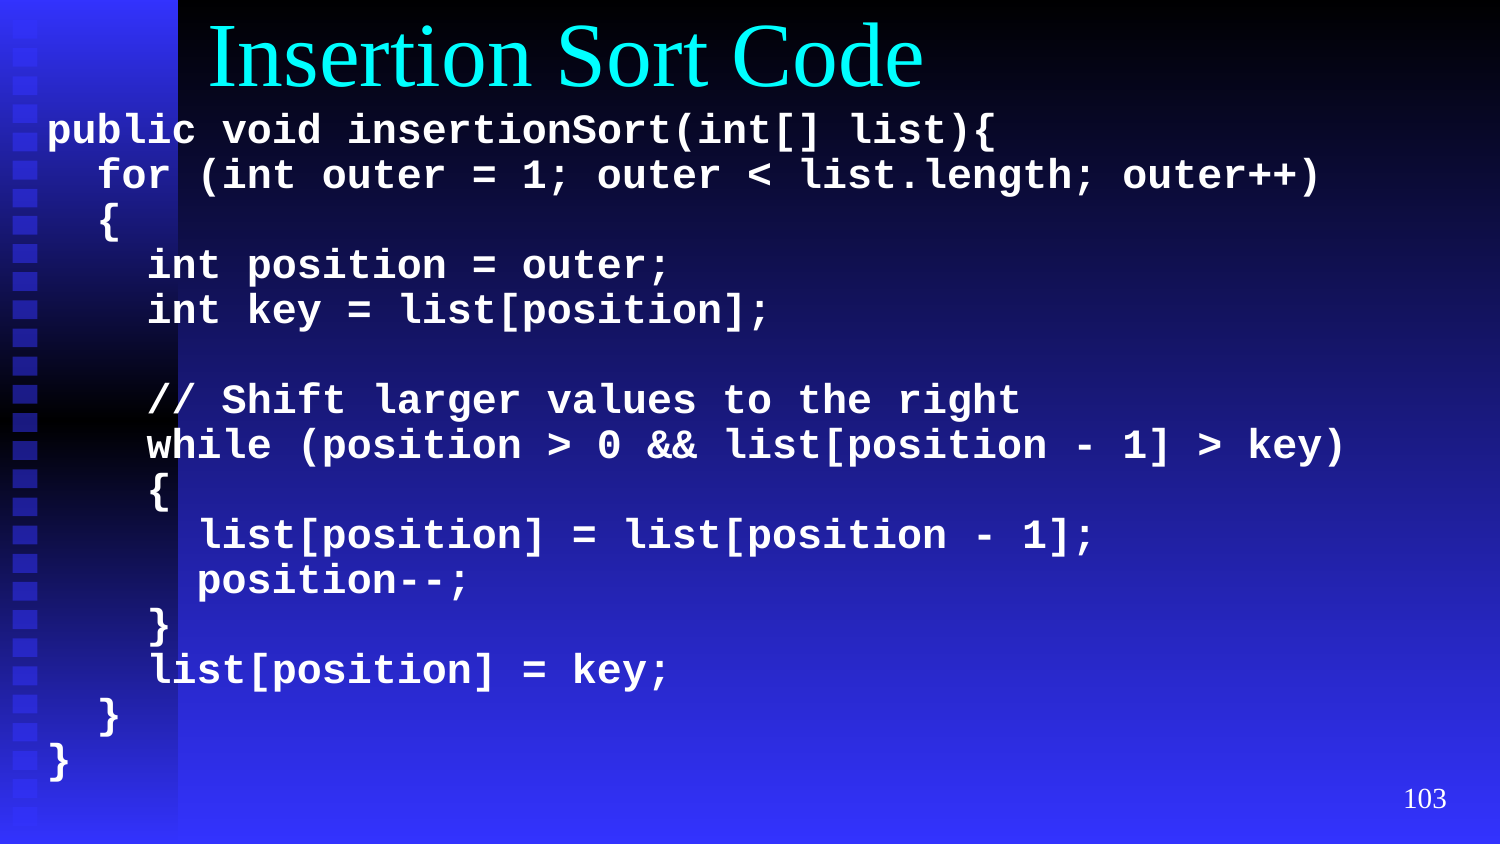

# Insertion Sort Code
public void insertionSort(int[] list){
  for (int outer = 1; outer < list.length; outer++)
  {
    int position = outer;
    int key = list[position];

    // Shift larger values to the right
    while (position > 0 && list[position - 1] > key)
    {
      list[position] = list[position - 1];
      position--;
    }
    list[position] = key;
  }
}

103